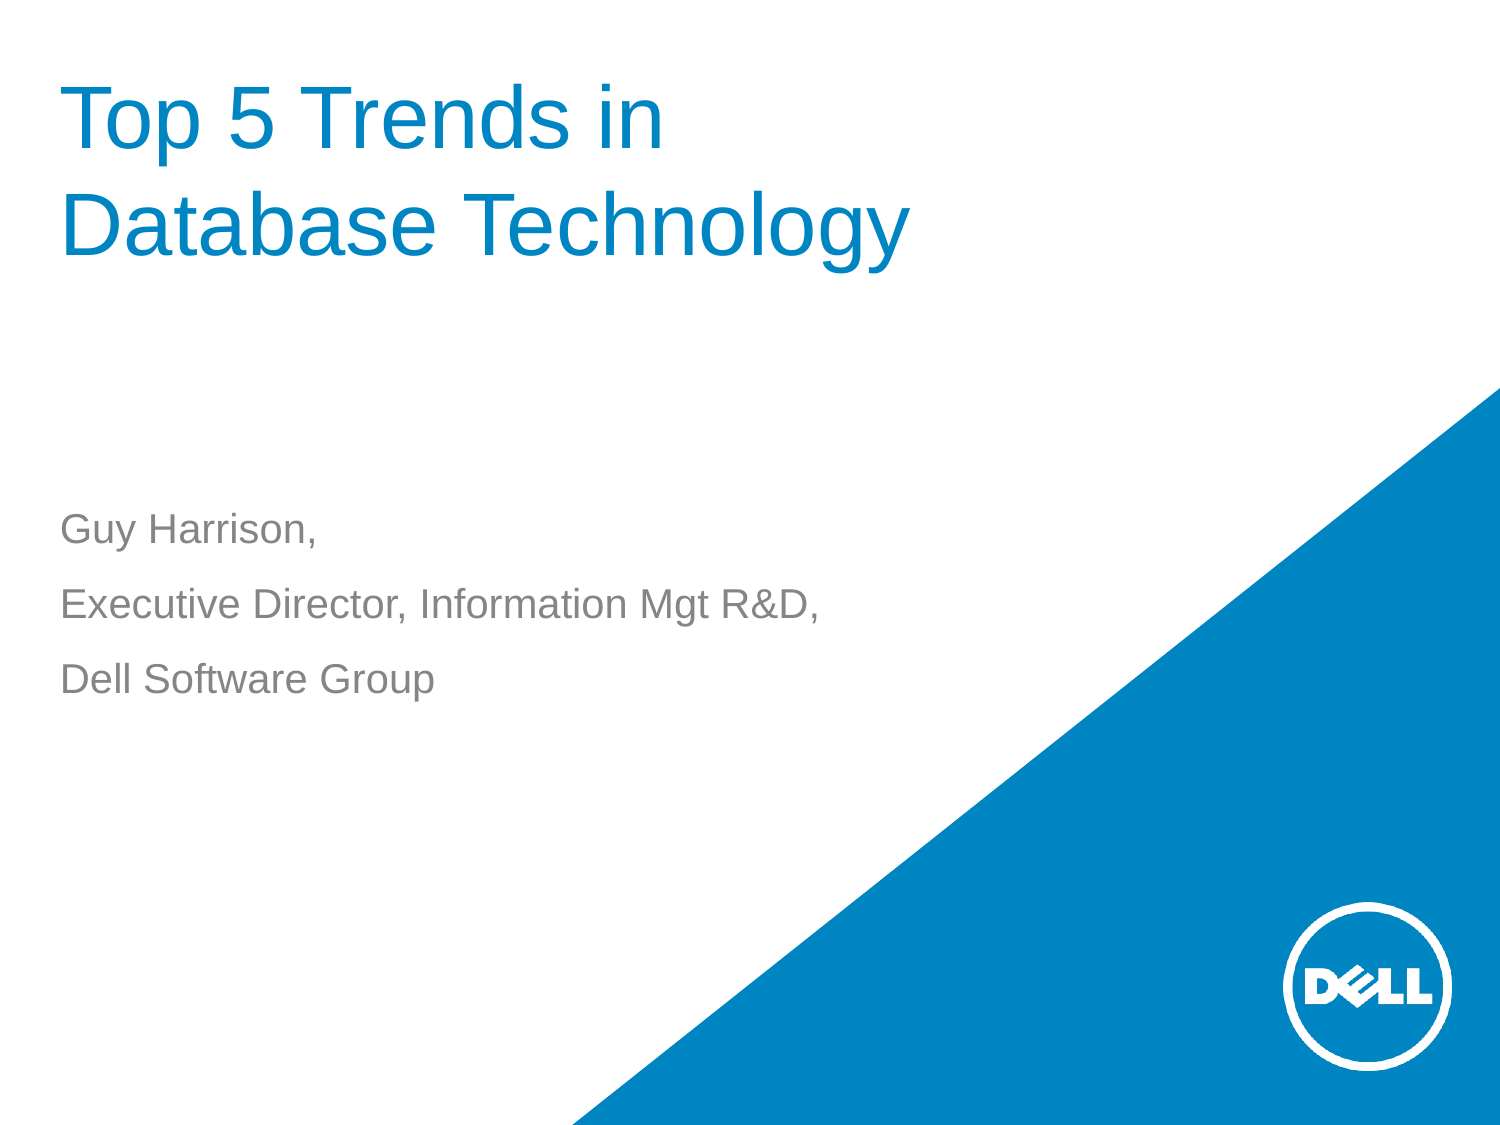

# Top 5 Trends in Database Technology
Guy Harrison,
Executive Director, Information Mgt R&D,
Dell Software Group